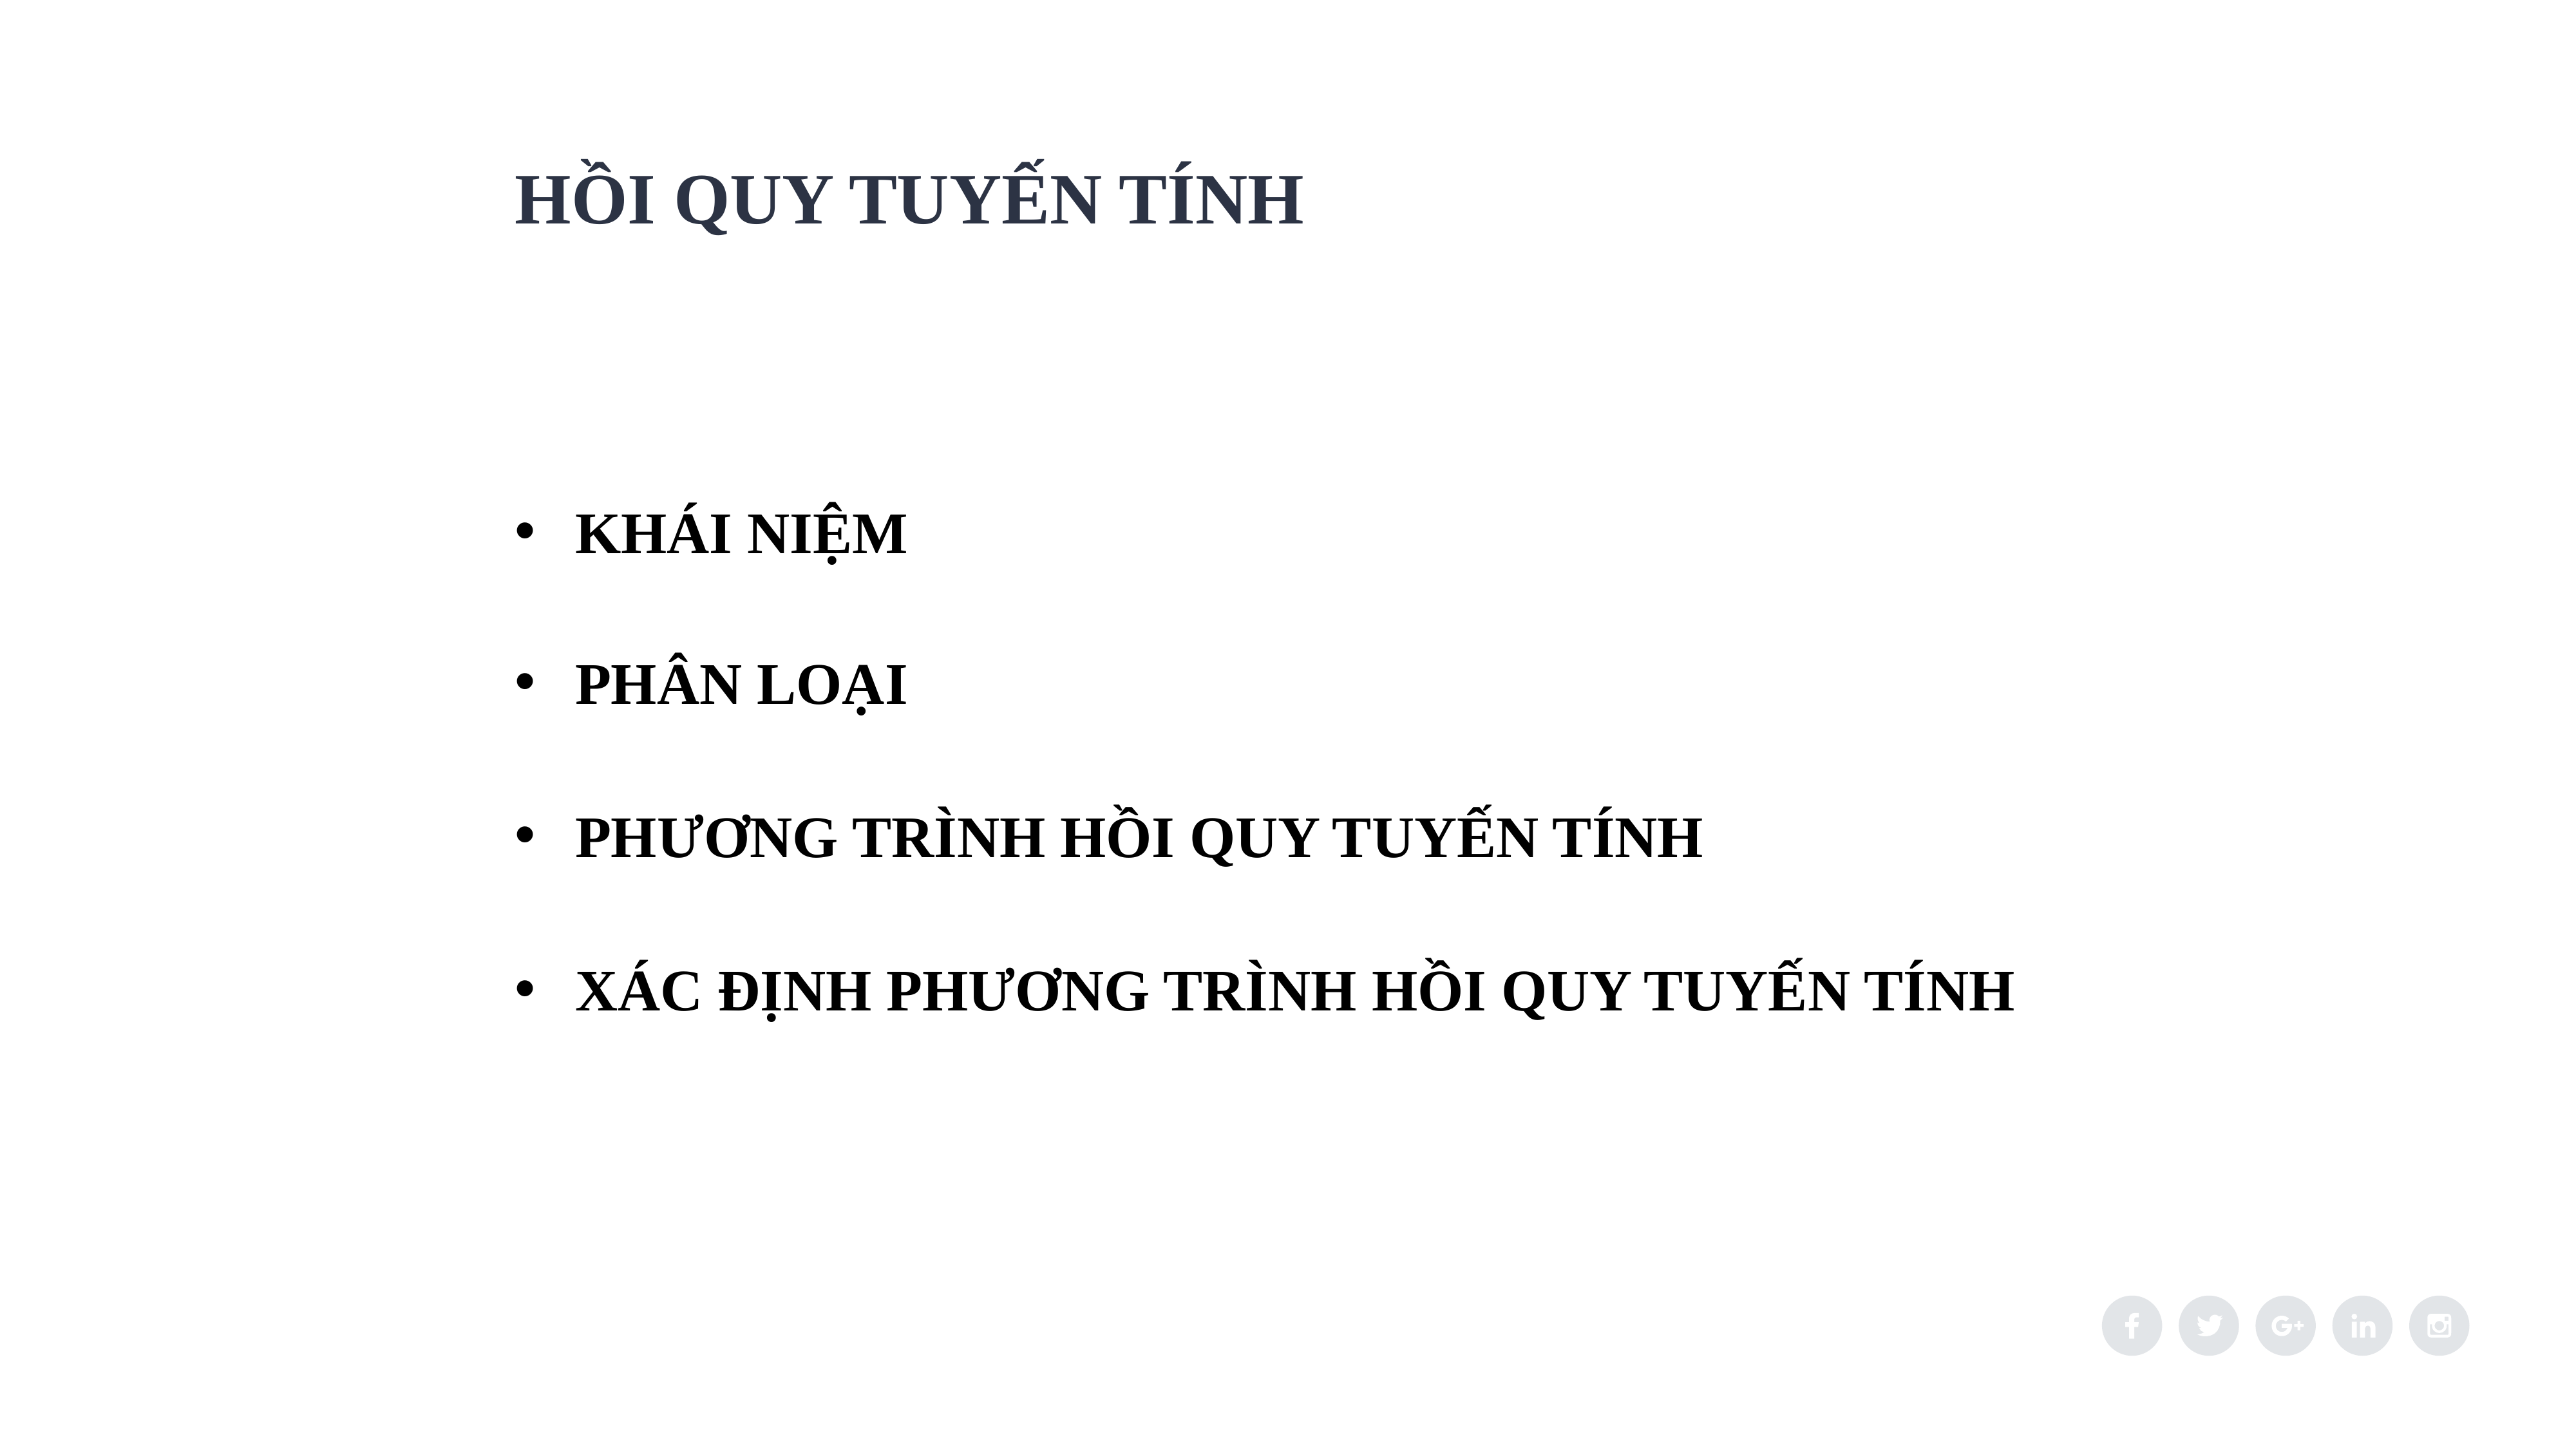

HỒI QUY TUYẾN TÍNH
Khái Niệm

Phân Loại
Phương trình hồi quy tuyến tính
Xác định phương trình hồi quy tuyến tính